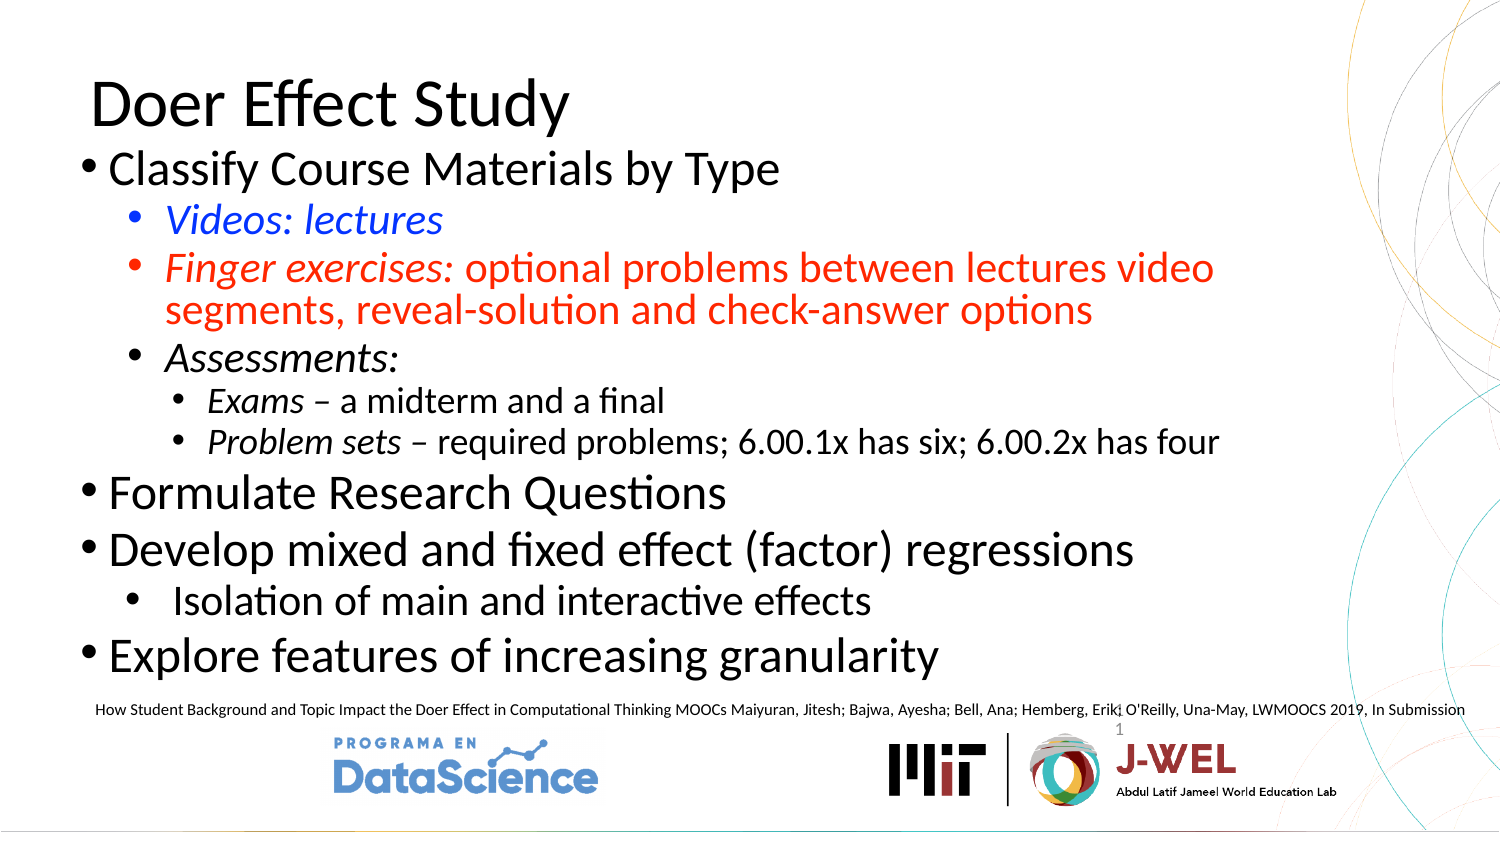

# Doer Effect Study
Classify Course Materials by Type
Videos: lectures
Finger exercises: optional problems between lectures video segments, reveal-solution and check-answer options
Assessments:
Exams – a midterm and a final
Problem sets – required problems; 6.00.1x has six; 6.00.2x has four
Formulate Research Questions
Develop mixed and fixed effect (factor) regressions
Isolation of main and interactive effects
Explore features of increasing granularity
How Student Background and Topic Impact the Doer Effect in Computational Thinking MOOCs Maiyuran, Jitesh; Bajwa, Ayesha; Bell, Ana; Hemberg, Erik; O'Reilly, Una-May, LWMOOCS 2019, In Submission
11